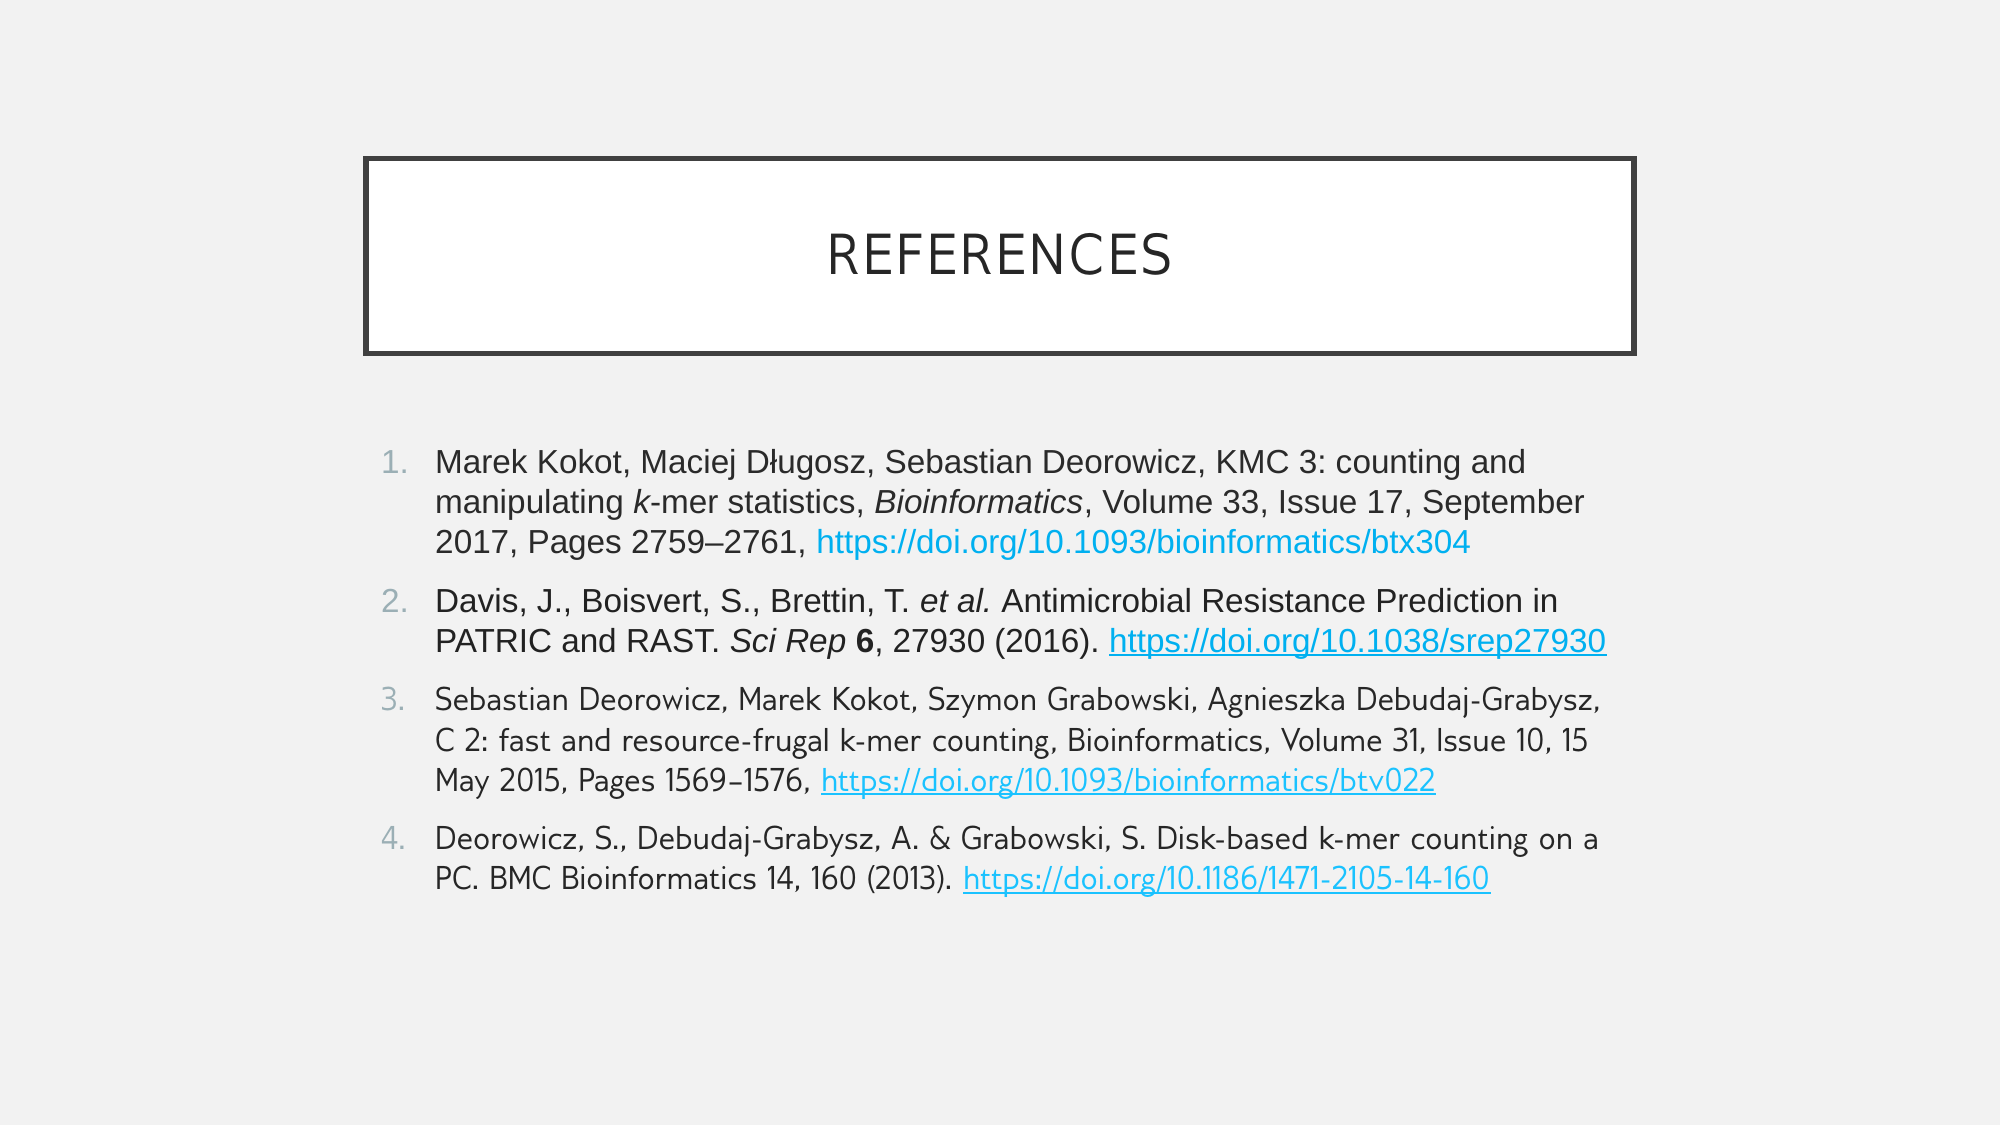

# References
Marek Kokot, Maciej Długosz, Sebastian Deorowicz, KMC 3: counting and manipulating k-mer statistics, Bioinformatics, Volume 33, Issue 17, September 2017, Pages 2759–2761, https://doi.org/10.1093/bioinformatics/btx304
Davis, J., Boisvert, S., Brettin, T. et al. Antimicrobial Resistance Prediction in PATRIC and RAST. Sci Rep 6, 27930 (2016). https://doi.org/10.1038/srep27930
Sebastian Deorowicz, Marek Kokot, Szymon Grabowski, Agnieszka Debudaj-Grabysz, C 2: fast and resource-frugal k-mer counting, Bioinformatics, Volume 31, Issue 10, 15 May 2015, Pages 1569–1576, https://doi.org/10.1093/bioinformatics/btv022
Deorowicz, S., Debudaj-Grabysz, A. & Grabowski, S. Disk-based k-mer counting on a PC. BMC Bioinformatics 14, 160 (2013). https://doi.org/10.1186/1471-2105-14-160